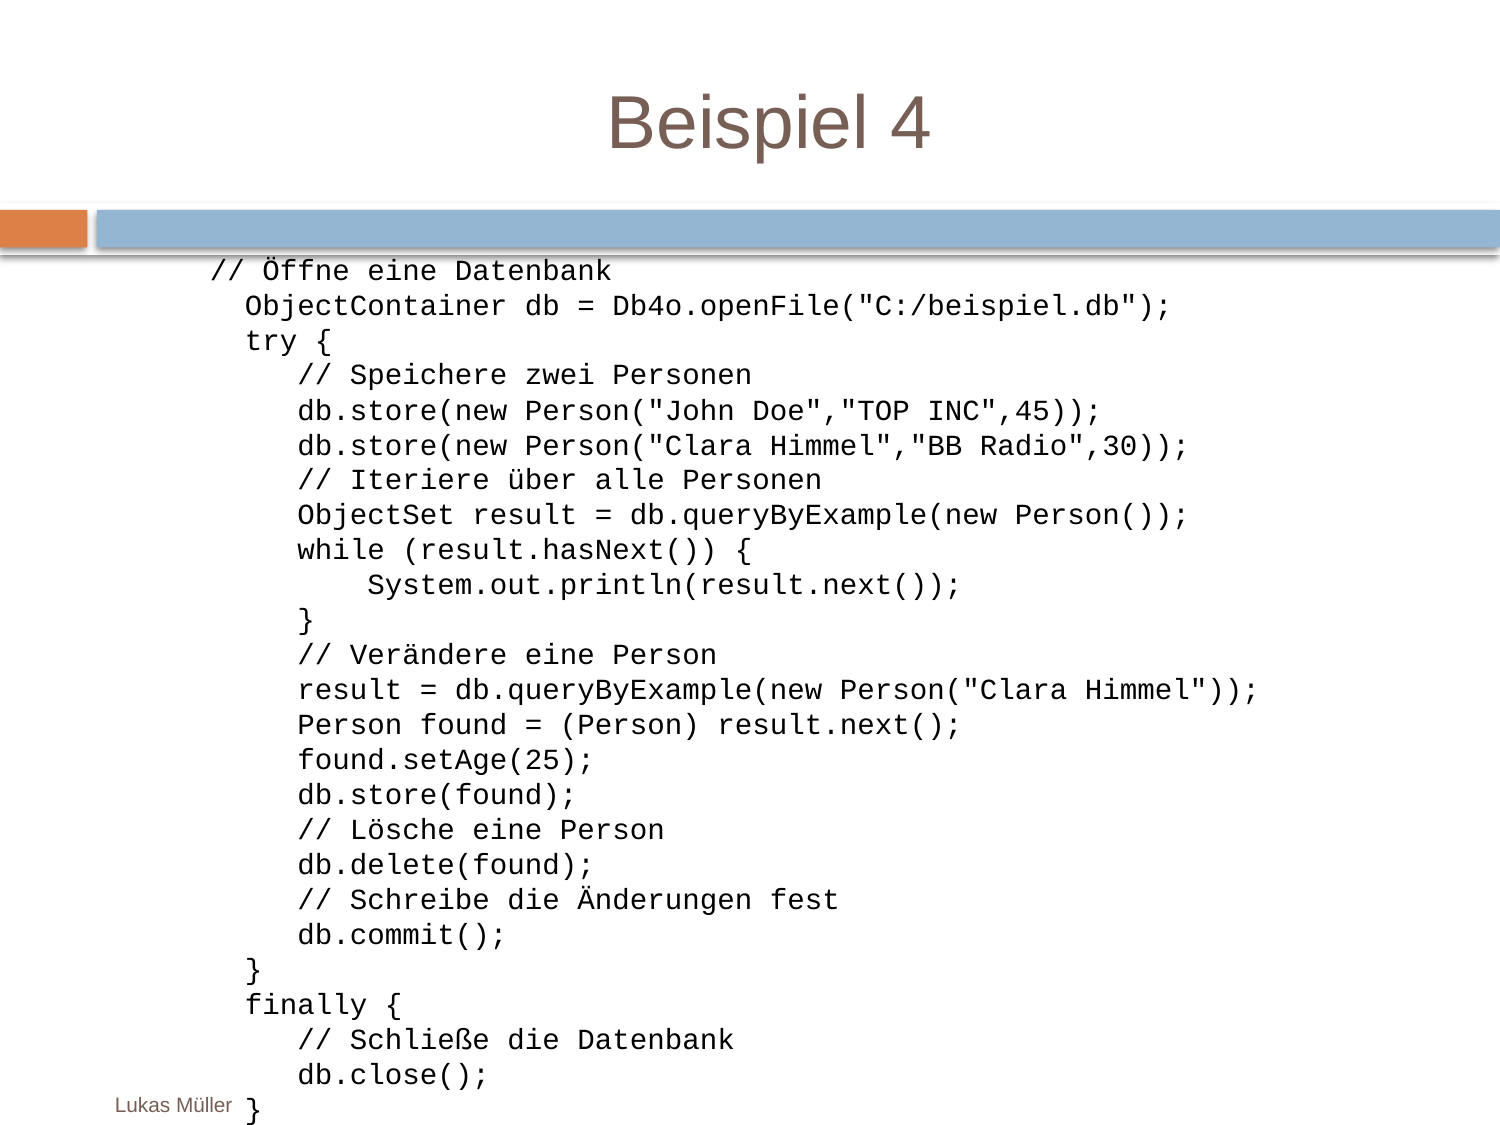

# Beispiel 4
// Öffne eine Datenbank
  ObjectContainer db = Db4o.openFile("C:/beispiel.db");
  try {
     // Speichere zwei Personen
     db.store(new Person("John Doe","TOP INC",45));
     db.store(new Person("Clara Himmel","BB Radio",30));
     // Iteriere über alle Personen
     ObjectSet result = db.queryByExample(new Person());
     while (result.hasNext()) {
         System.out.println(result.next());
     }
     // Verändere eine Person
     result = db.queryByExample(new Person("Clara Himmel"));
     Person found = (Person) result.next();
     found.setAge(25);
     db.store(found);
     // Lösche eine Person
     db.delete(found);
     // Schreibe die Änderungen fest
     db.commit();
  }
  finally {
     // Schließe die Datenbank
     db.close();
  }